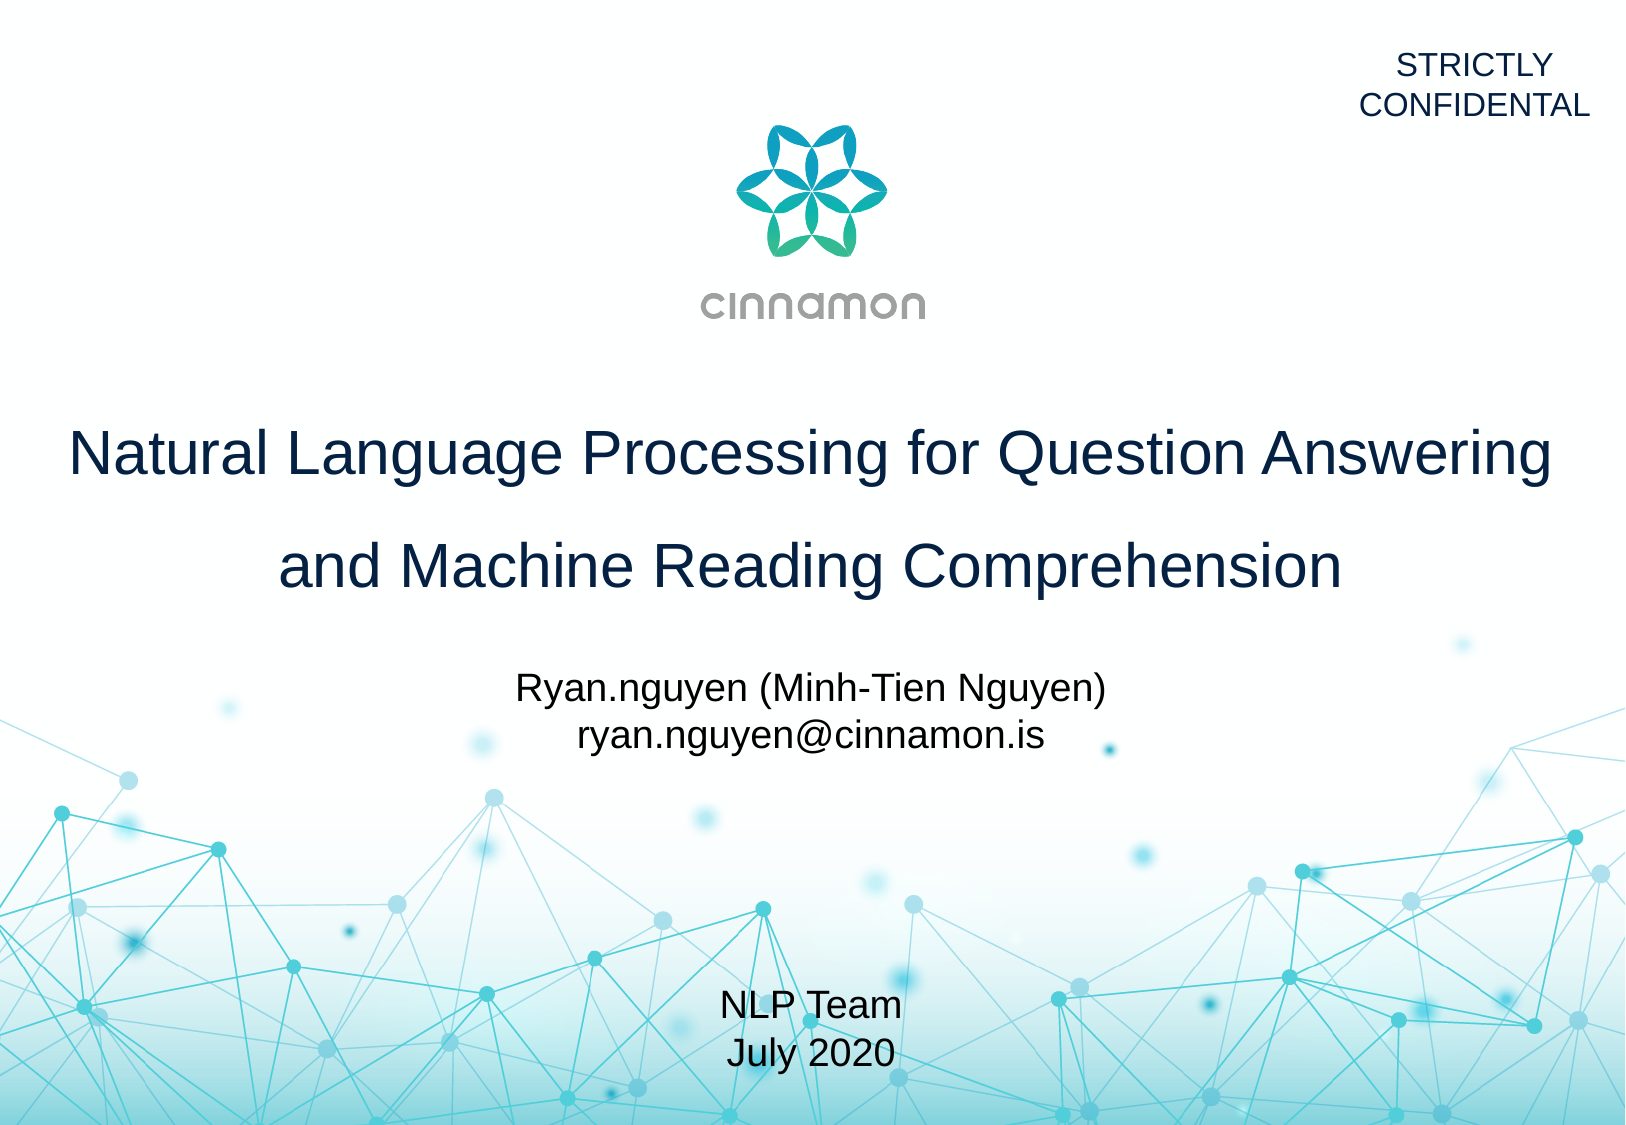

Natural Language Processing for Question Answering and Machine Reading Comprehension
Ryan.nguyen (Minh-Tien Nguyen)
ryan.nguyen@cinnamon.is
NLP Team
July 2020